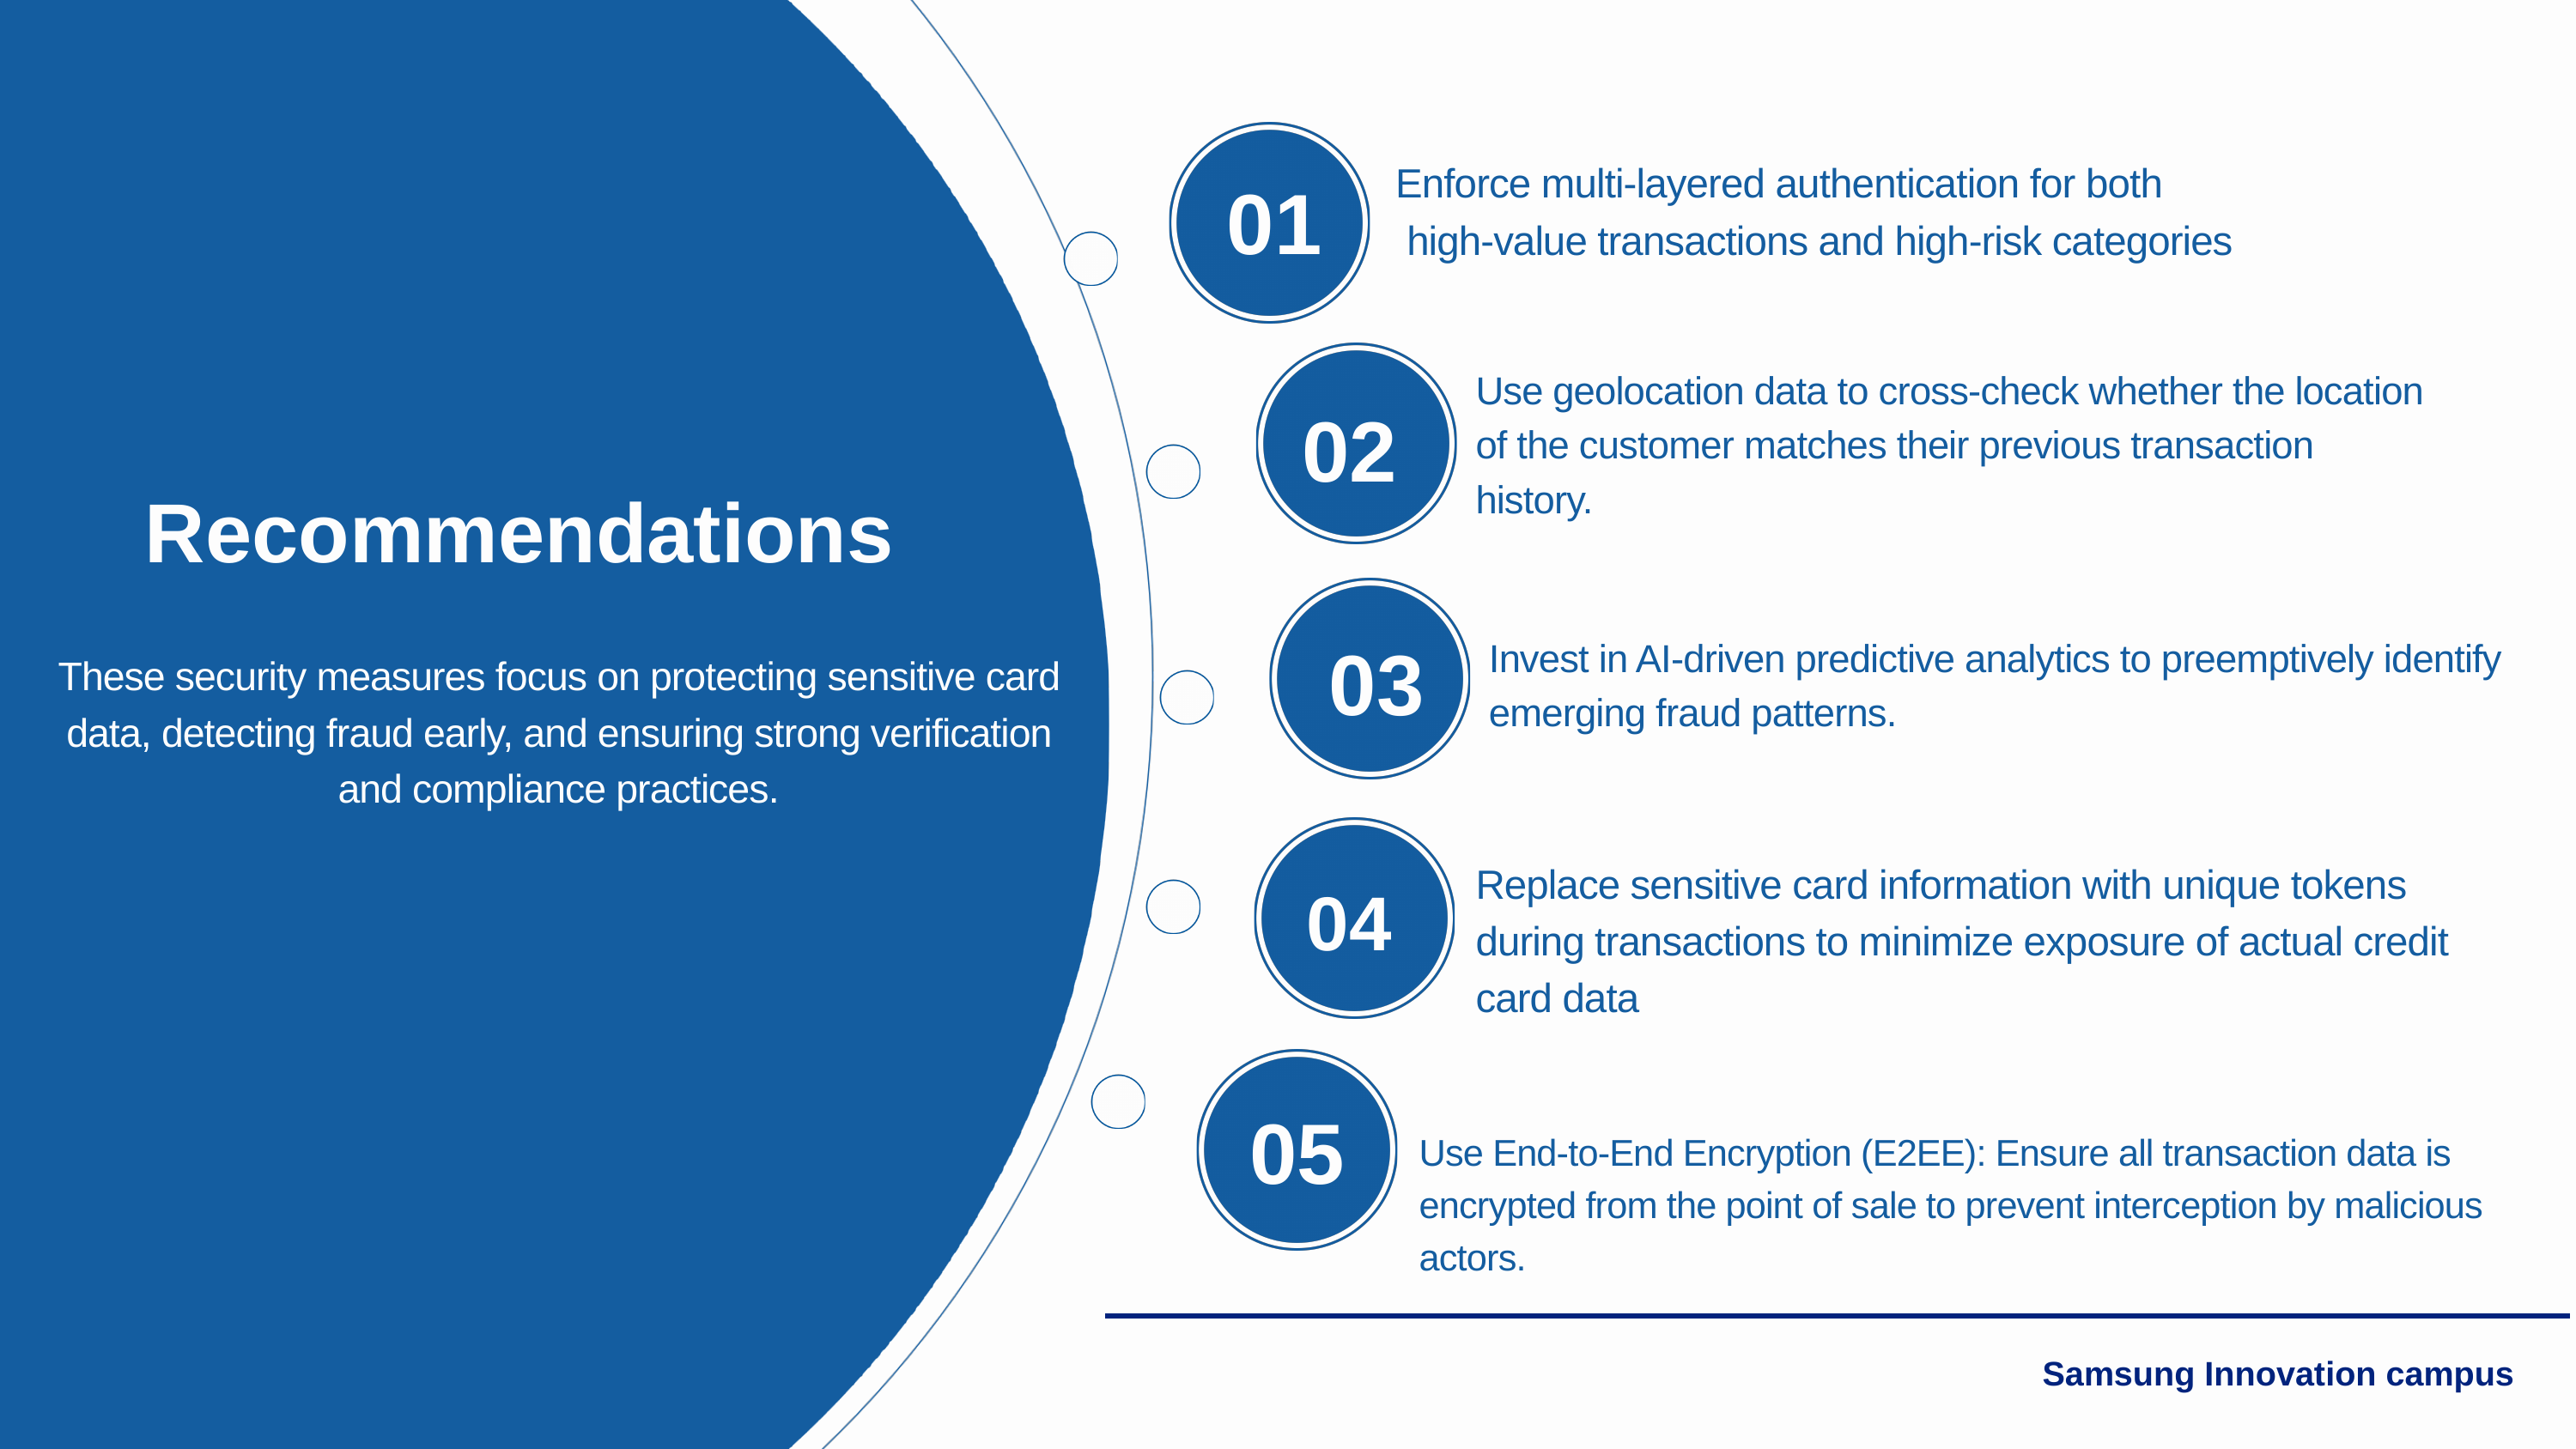

Enforce multi-layered authentication for both
 high-value transactions and high-risk categories
01

Use geolocation data to cross-check whether the location of the customer matches their previous transaction history.
02

Recommendations

03
Invest in AI-driven predictive analytics to preemptively identify emerging fraud patterns.
These security measures focus on protecting sensitive card data, detecting fraud early, and ensuring strong verification and compliance practices.

Replace sensitive card information with unique tokens during transactions to minimize exposure of actual credit card data
04

05
Use End-to-End Encryption (E2EE): Ensure all transaction data is encrypted from the point of sale to prevent interception by malicious actors.

Samsung Innovation campus